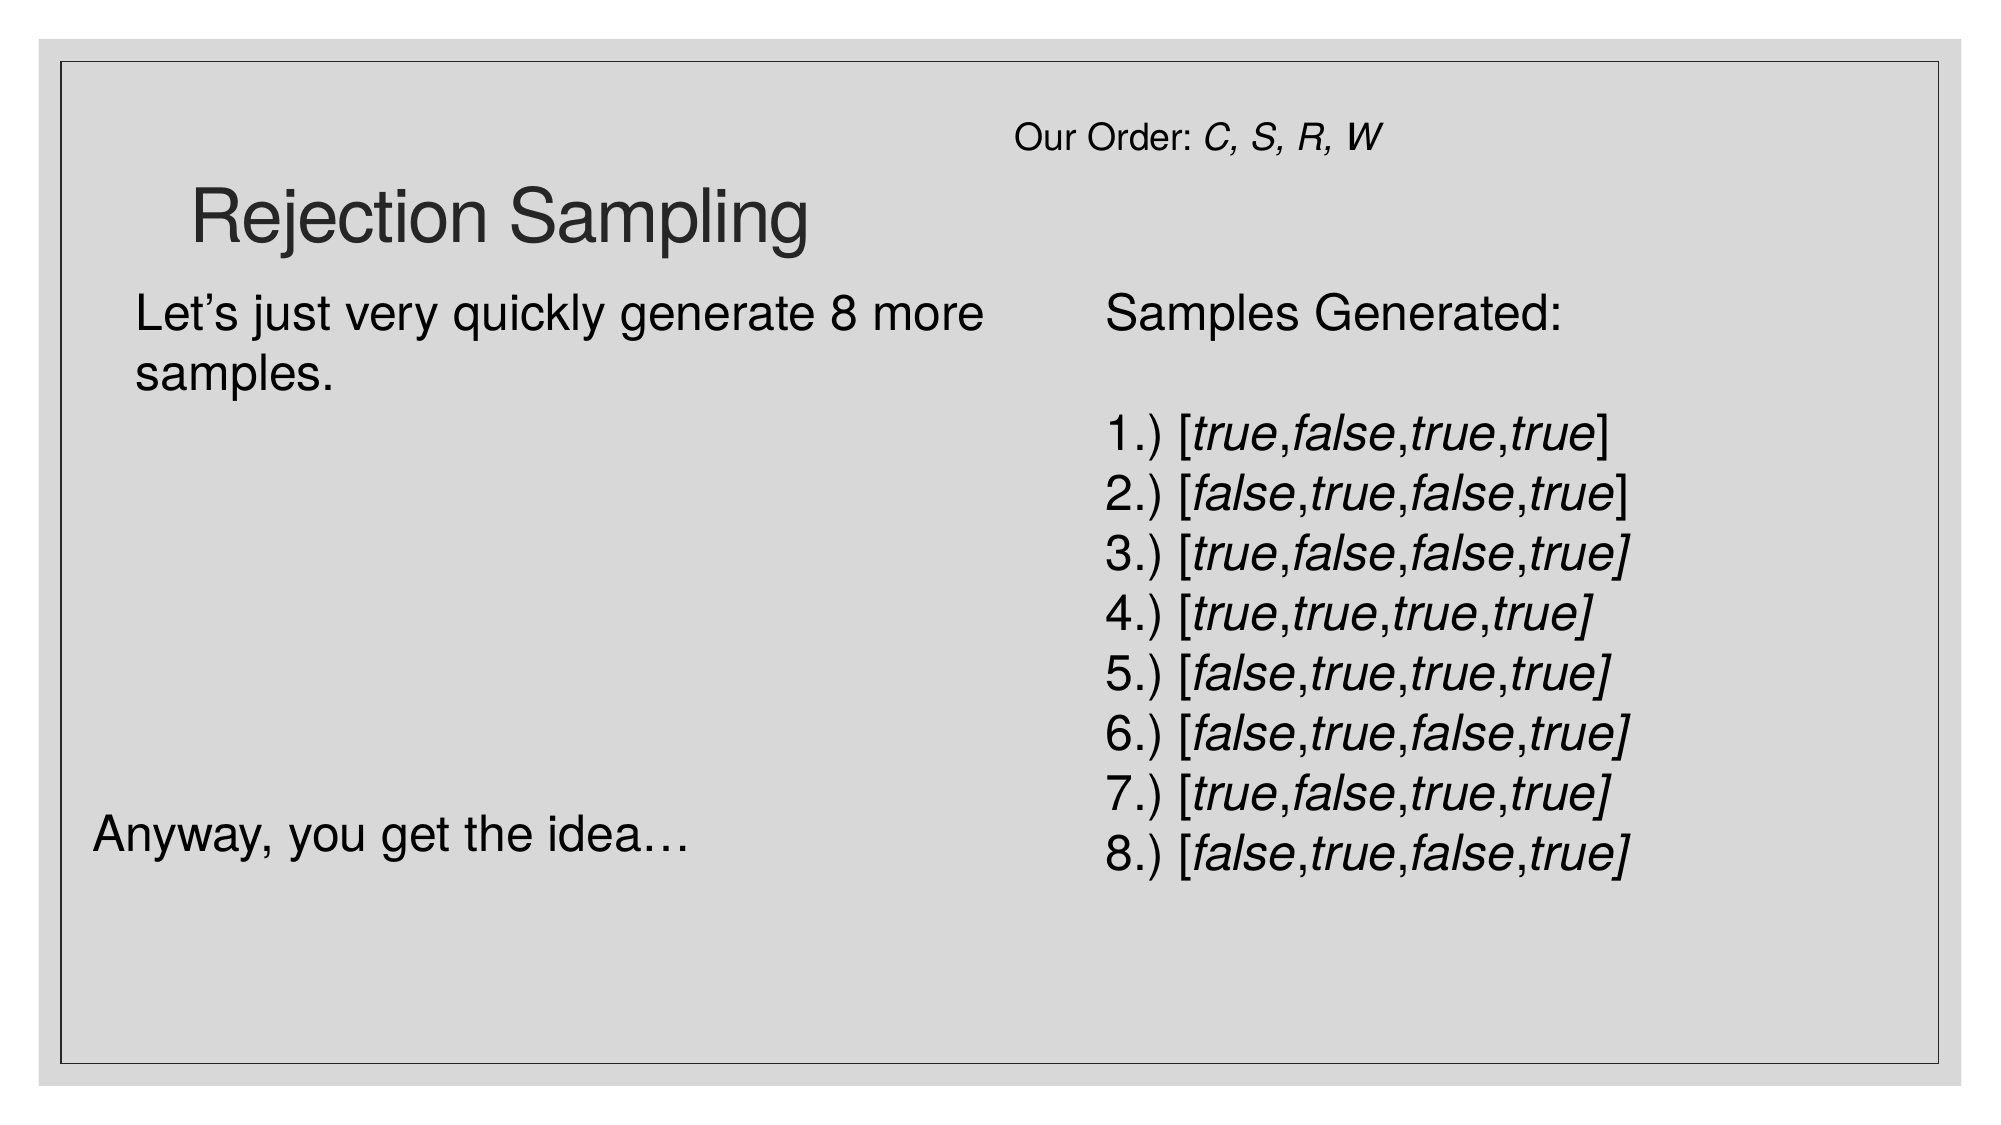

# Rejection Sampling
Our Order: C, S, R, W
Samples Generated:

1.) [true,false,true,true]
2.) [false,true,false,true]
3.) [true,false,false,true]
4.) [true,true,true,true]
5.) [false,true,true,true]
6.) [false,true,false,true]
7.) [true,false,true,true]
8.) [false,true,false,true]

Let’s just very quickly generate 8 more samples.

Anyway, you get the idea…